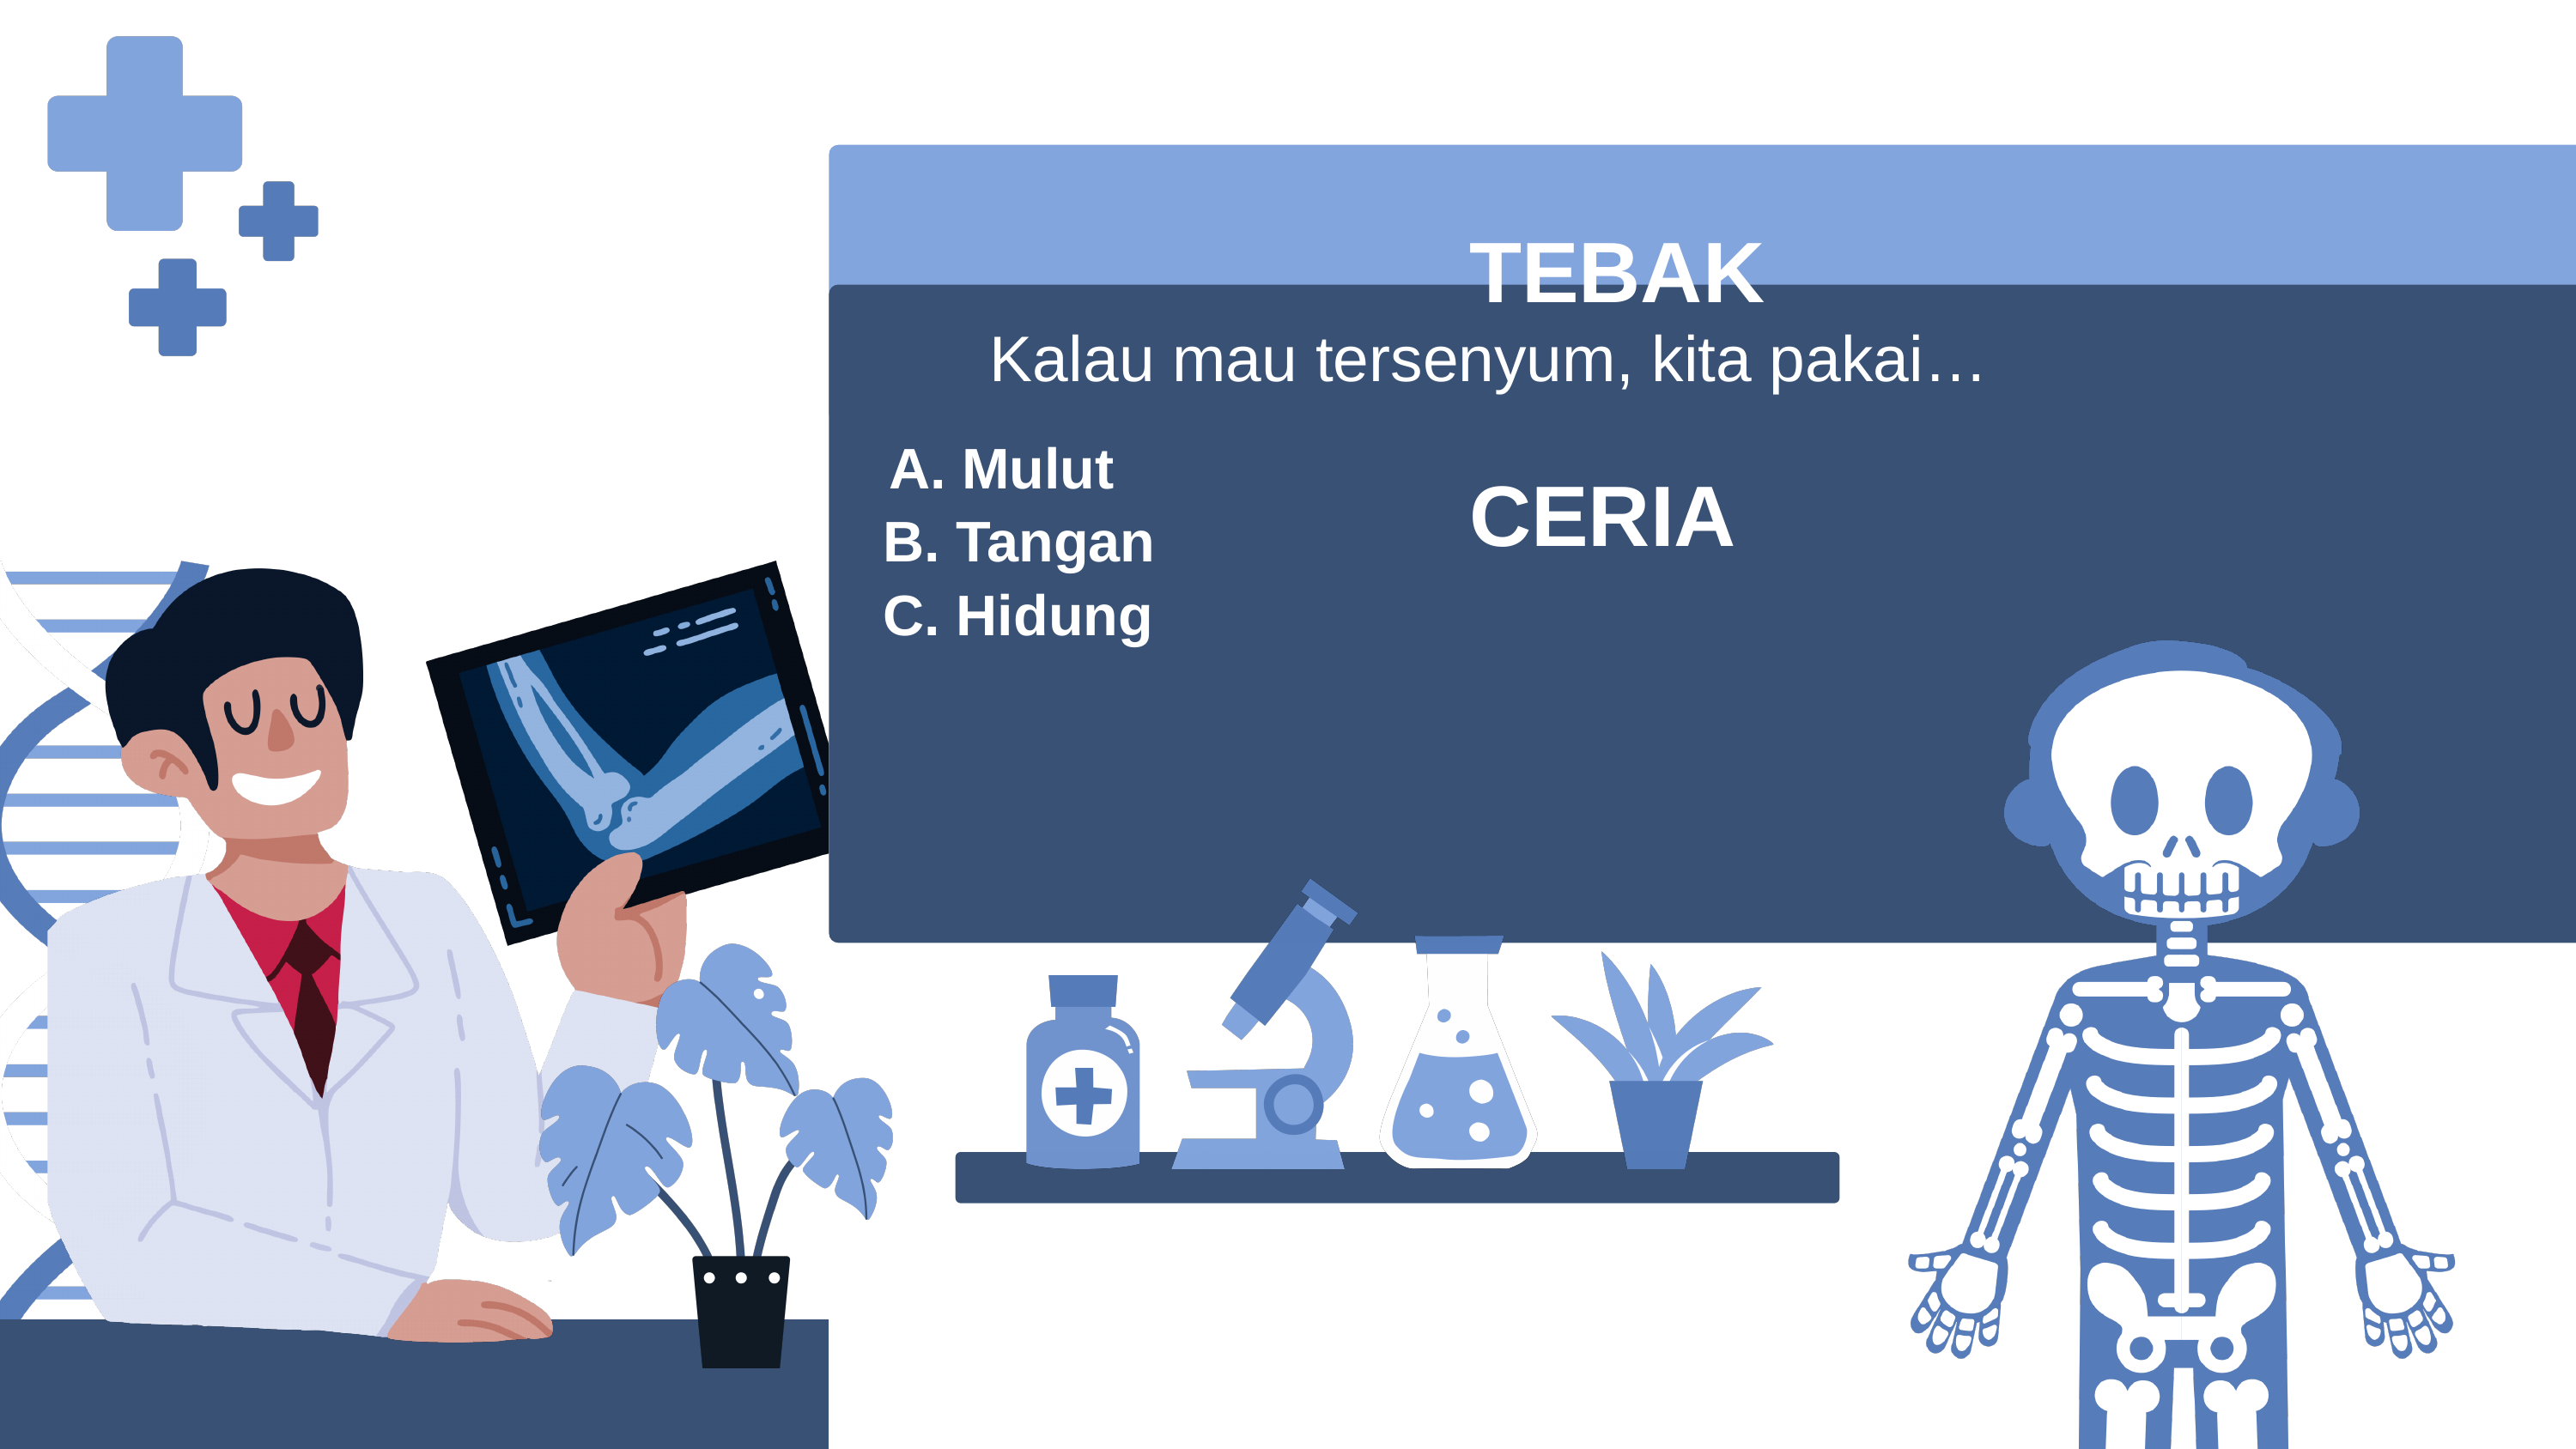

TEBAK  CERIA

Kalau mau tersenyum, kita pakai…
A. Mulut
B. Tangan

C. Hidung